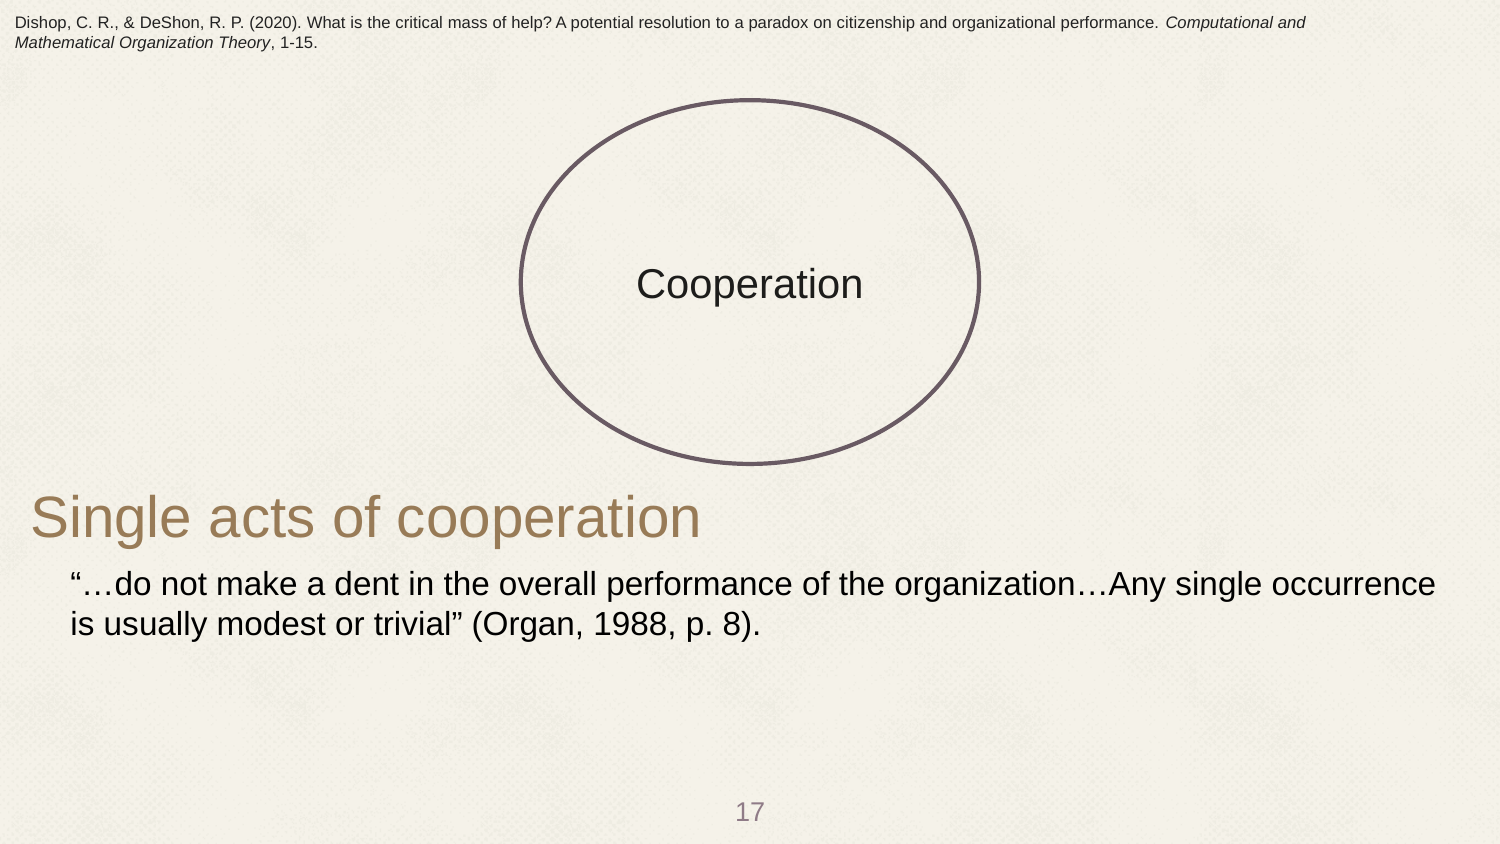

Dishop, C. R., & DeShon, R. P. (2020). What is the critical mass of help? A potential resolution to a paradox on citizenship and organizational performance. Computational and Mathematical Organization Theory, 1-15.
Cooperation
Single acts of cooperation
“…do not make a dent in the overall performance of the organization…Any single occurrence is usually modest or trivial” (Organ, 1988, p. 8).
17